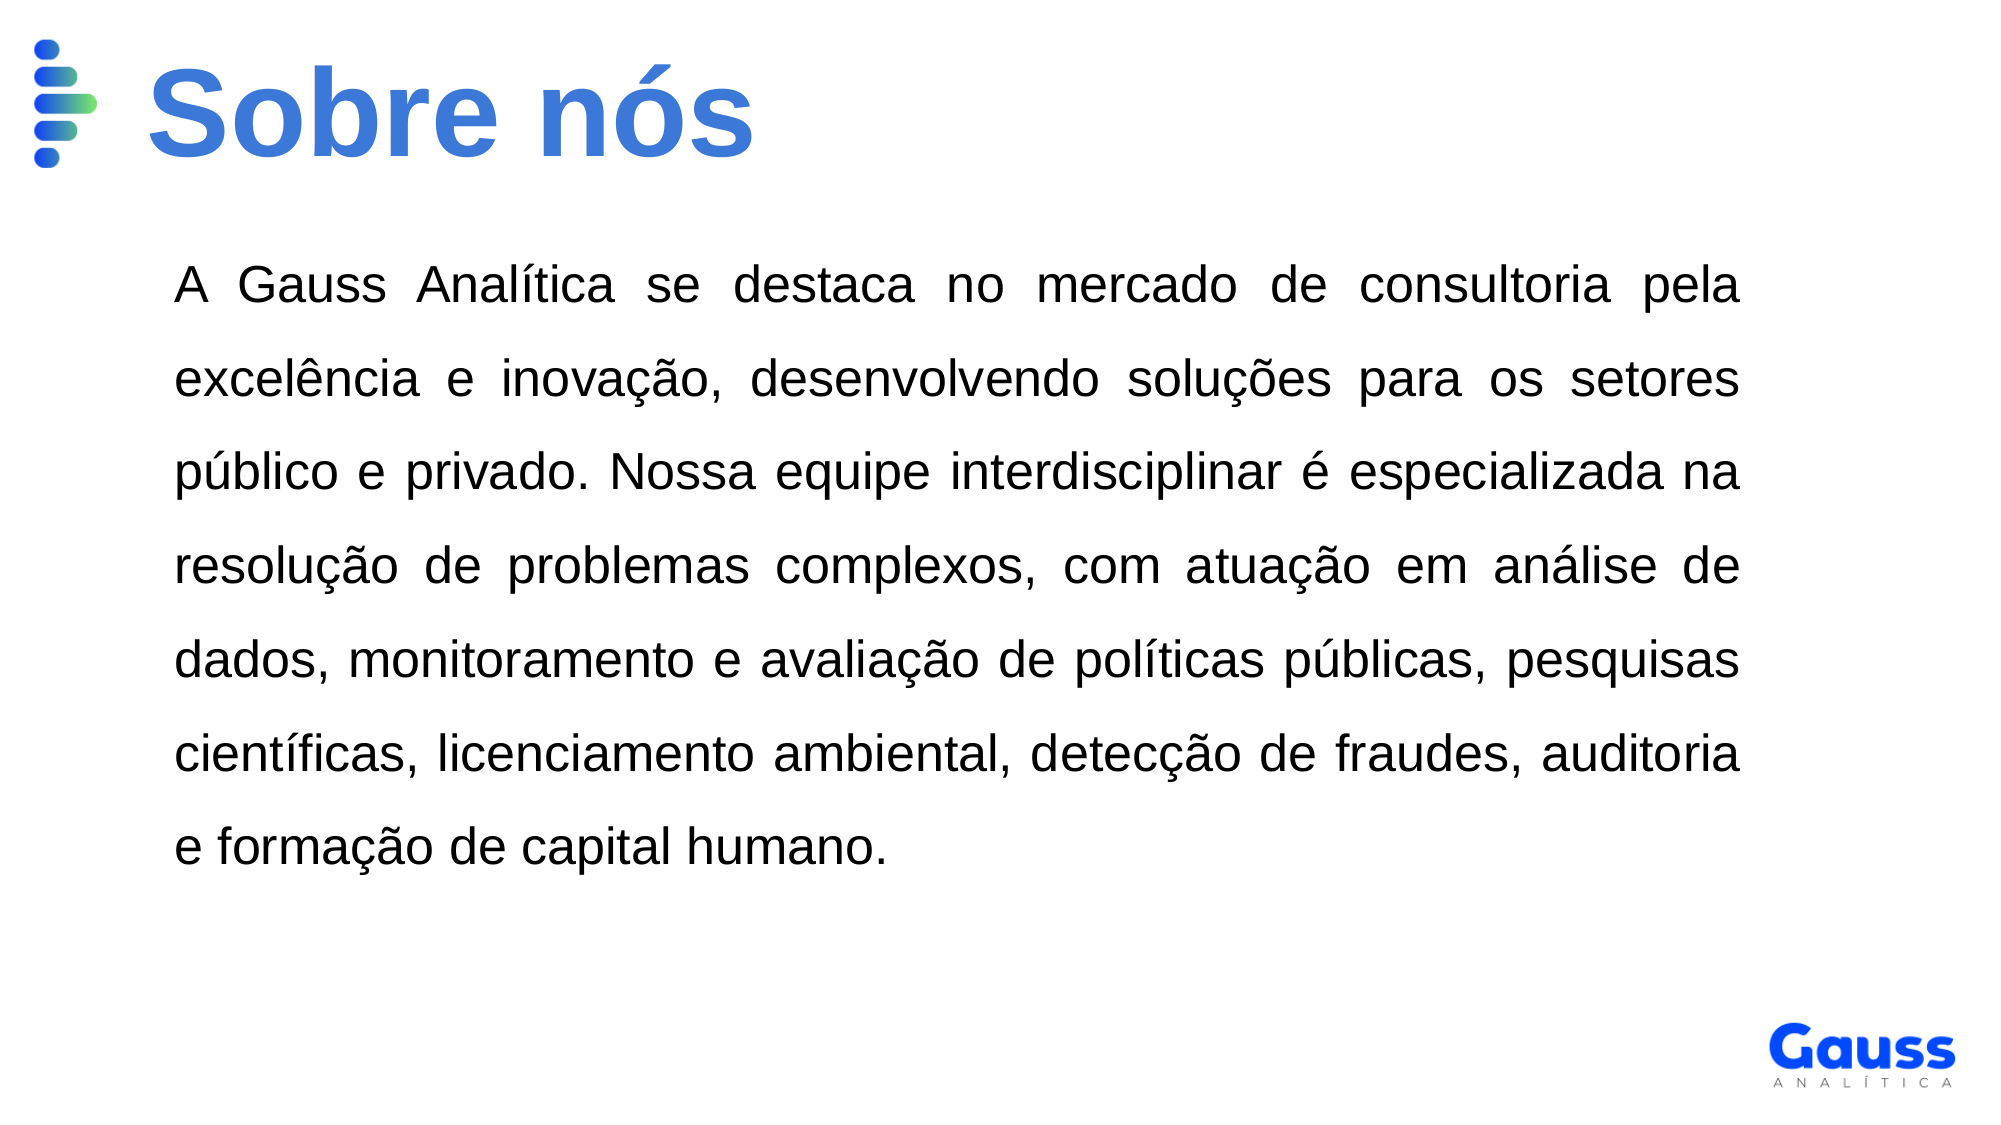

Sobre nós
A Gauss Analítica se destaca no mercado de consultoria pela excelência e inovação, desenvolvendo soluções para os setores público e privado. Nossa equipe interdisciplinar é especializada na resolução de problemas complexos, com atuação em análise de dados, monitoramento e avaliação de políticas públicas, pesquisas científicas, licenciamento ambiental, detecção de fraudes, auditoria e formação de capital humano.